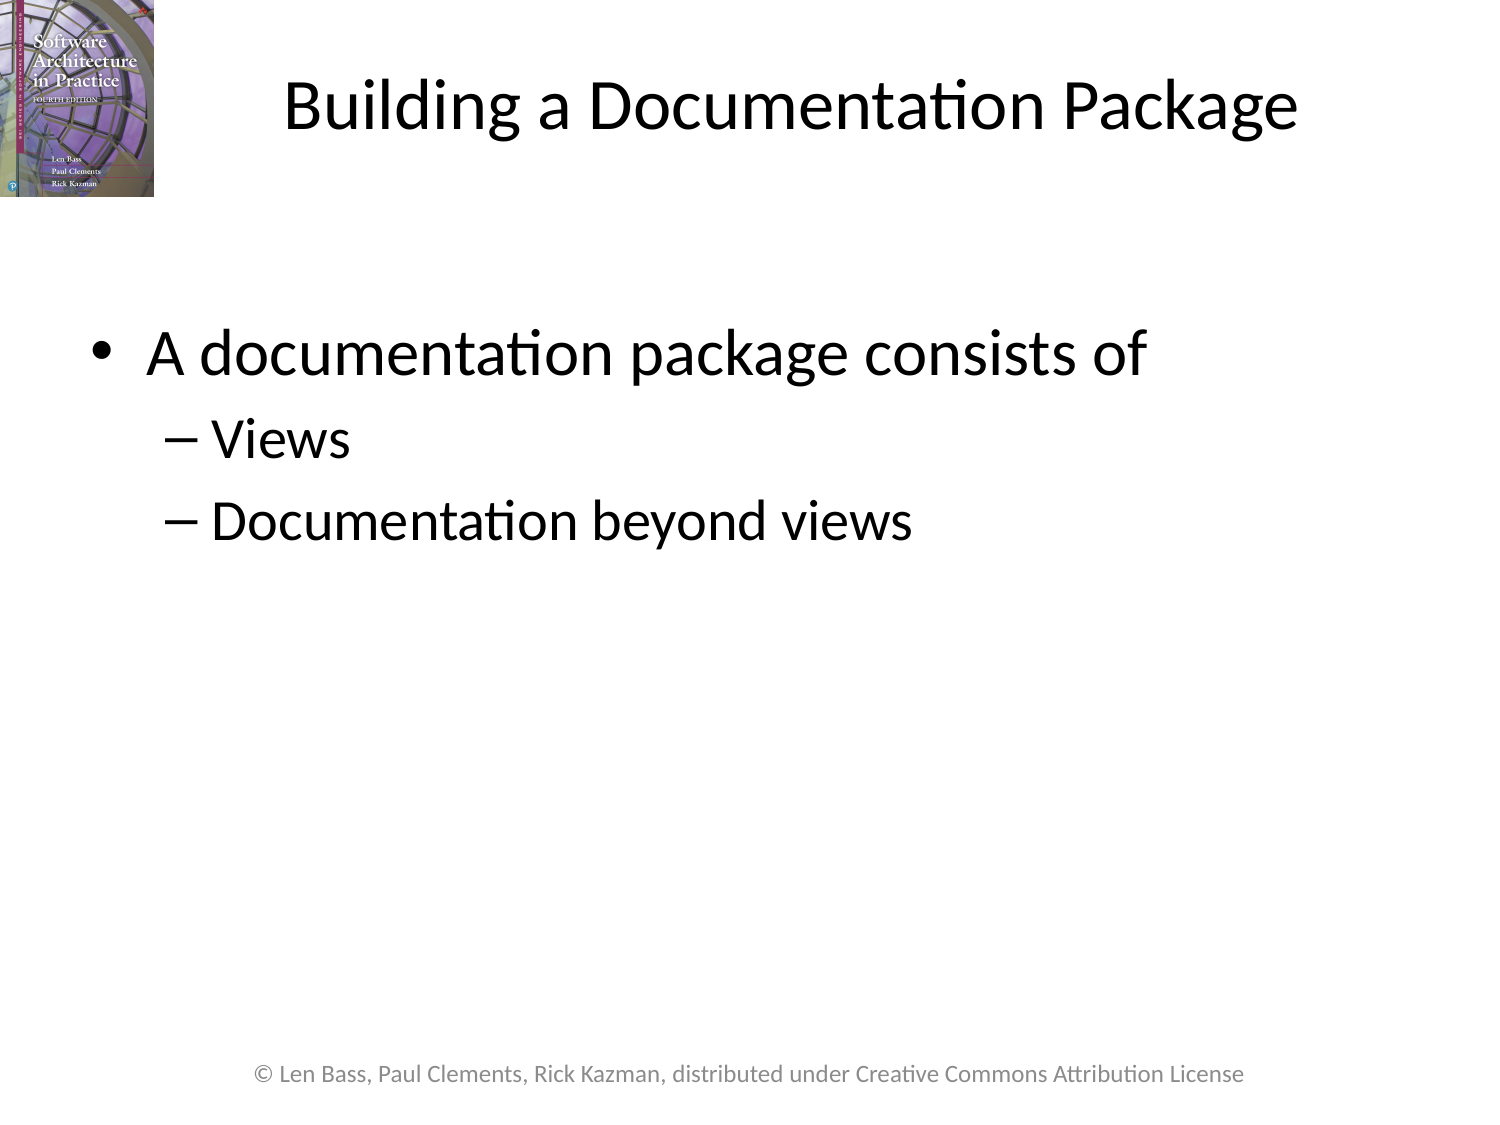

# Building a Documentation Package

A documentation package consists of
Views
Documentation beyond views
© Len Bass, Paul Clements, Rick Kazman, distributed under Creative Commons Attribution License